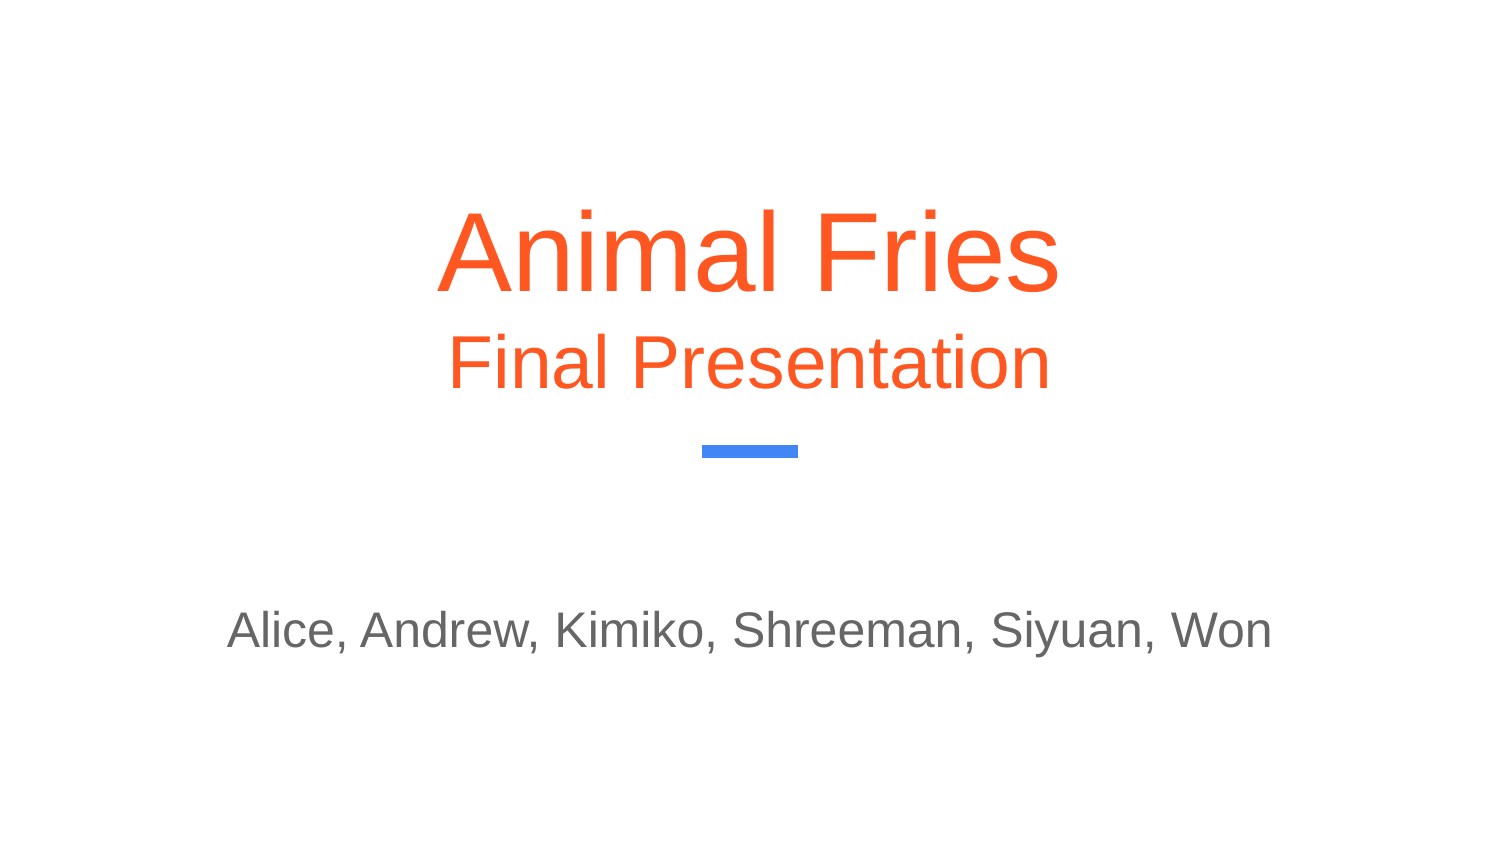

# Animal Fries
Final Presentation
Alice, Andrew, Kimiko, Shreeman, Siyuan, Won